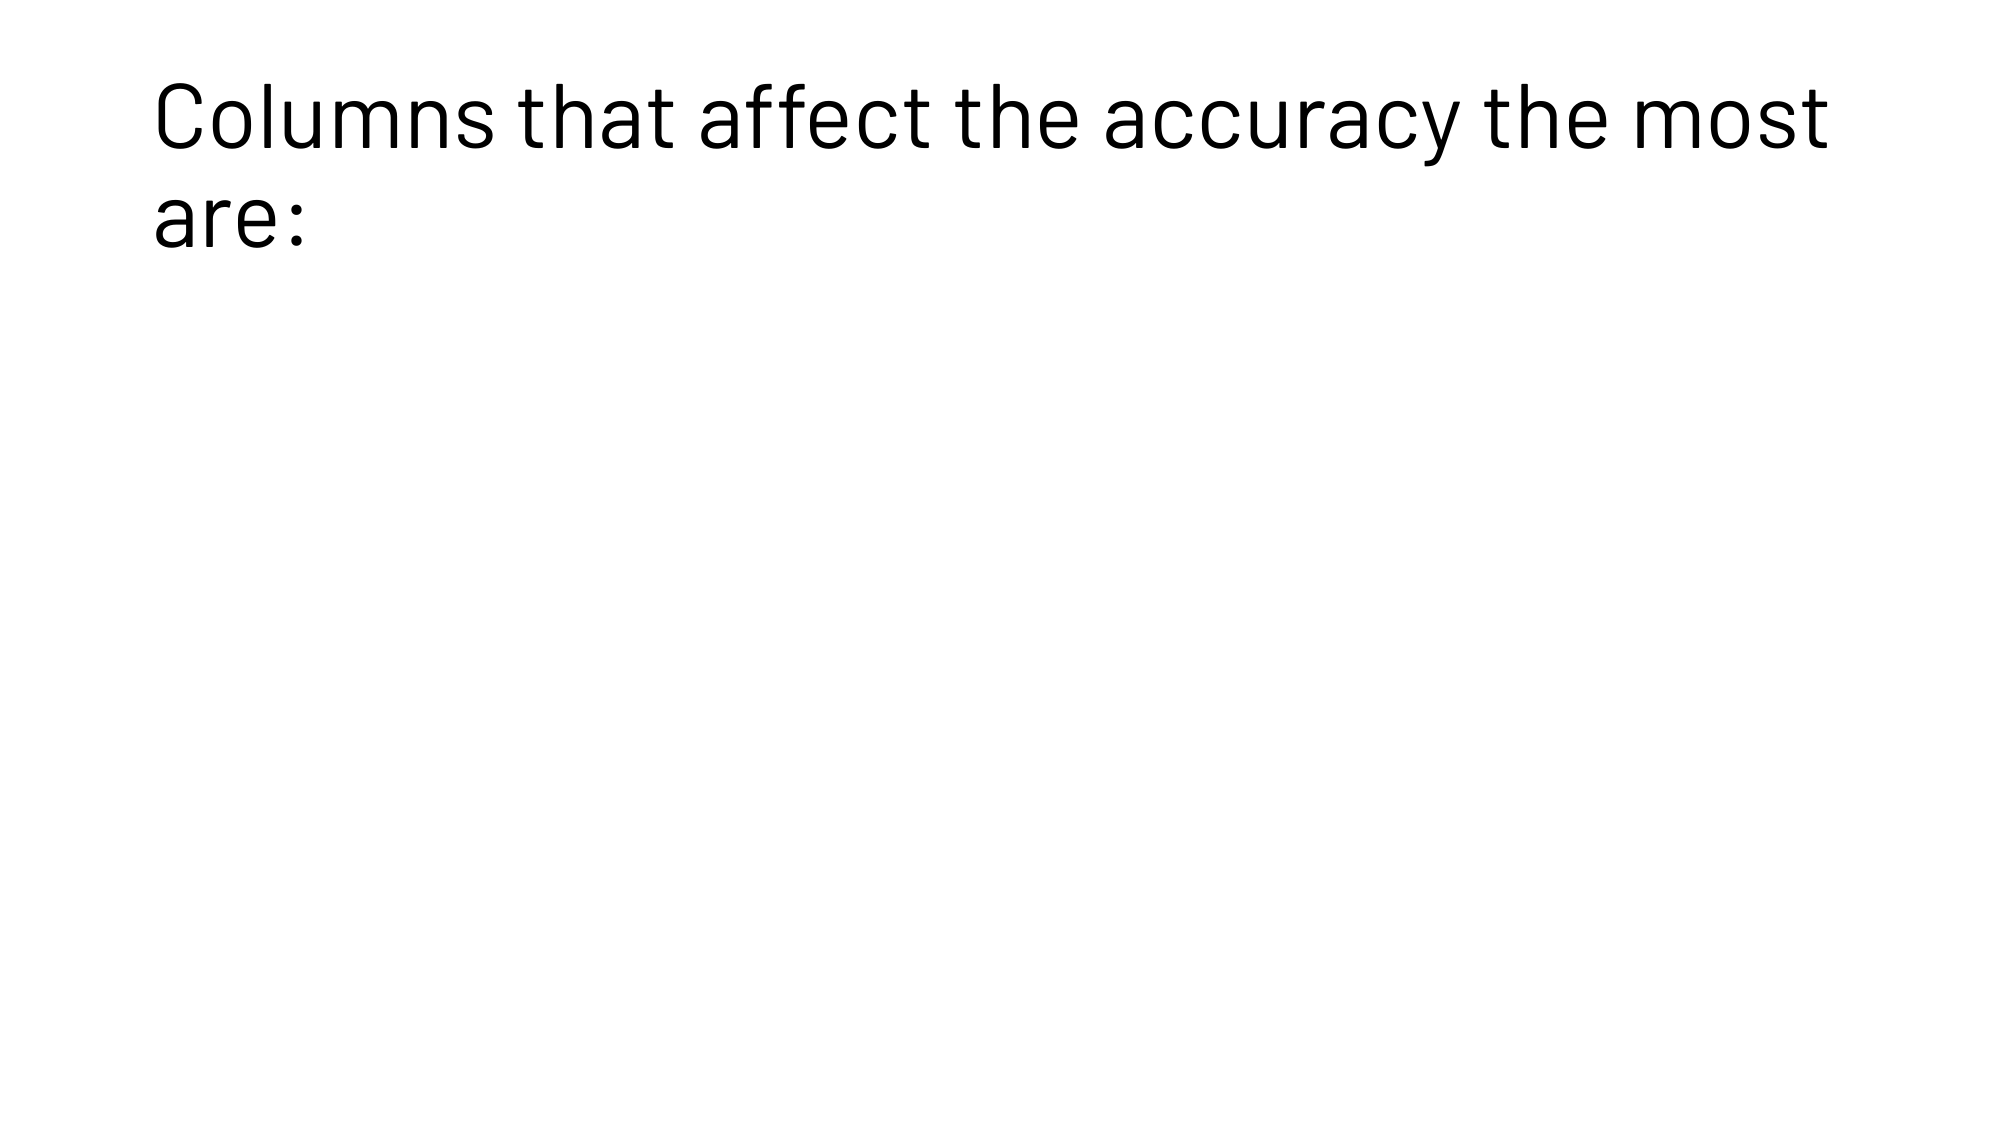

# Columns that affect the accuracy the most are: